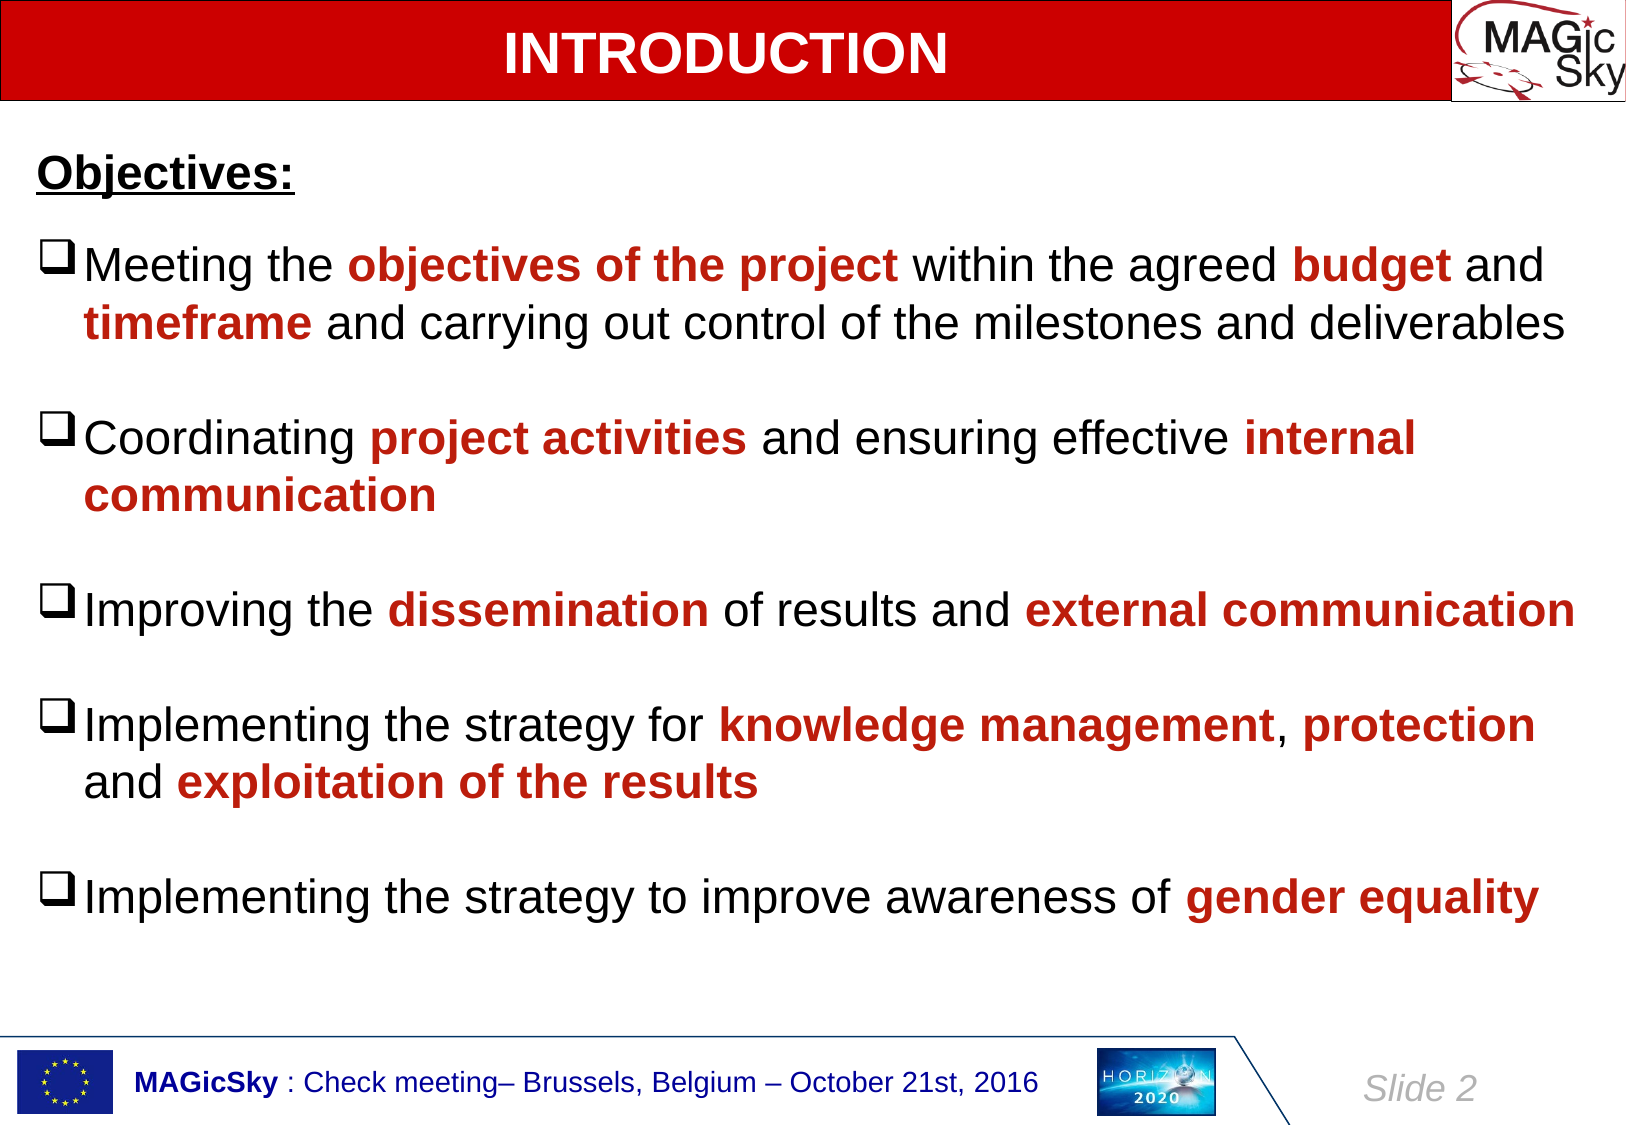

# INTRODUCTION
Objectives:

Meeting the objectives of the project within the agreed budget and timeframe and carrying out control of the milestones and deliverables

Coordinating project activities and ensuring effective internal communication

Improving the dissemination of results and external communication

Implementing the strategy for knowledge management, protection and exploitation of the results

Implementing the strategy to improve awareness of gender equality